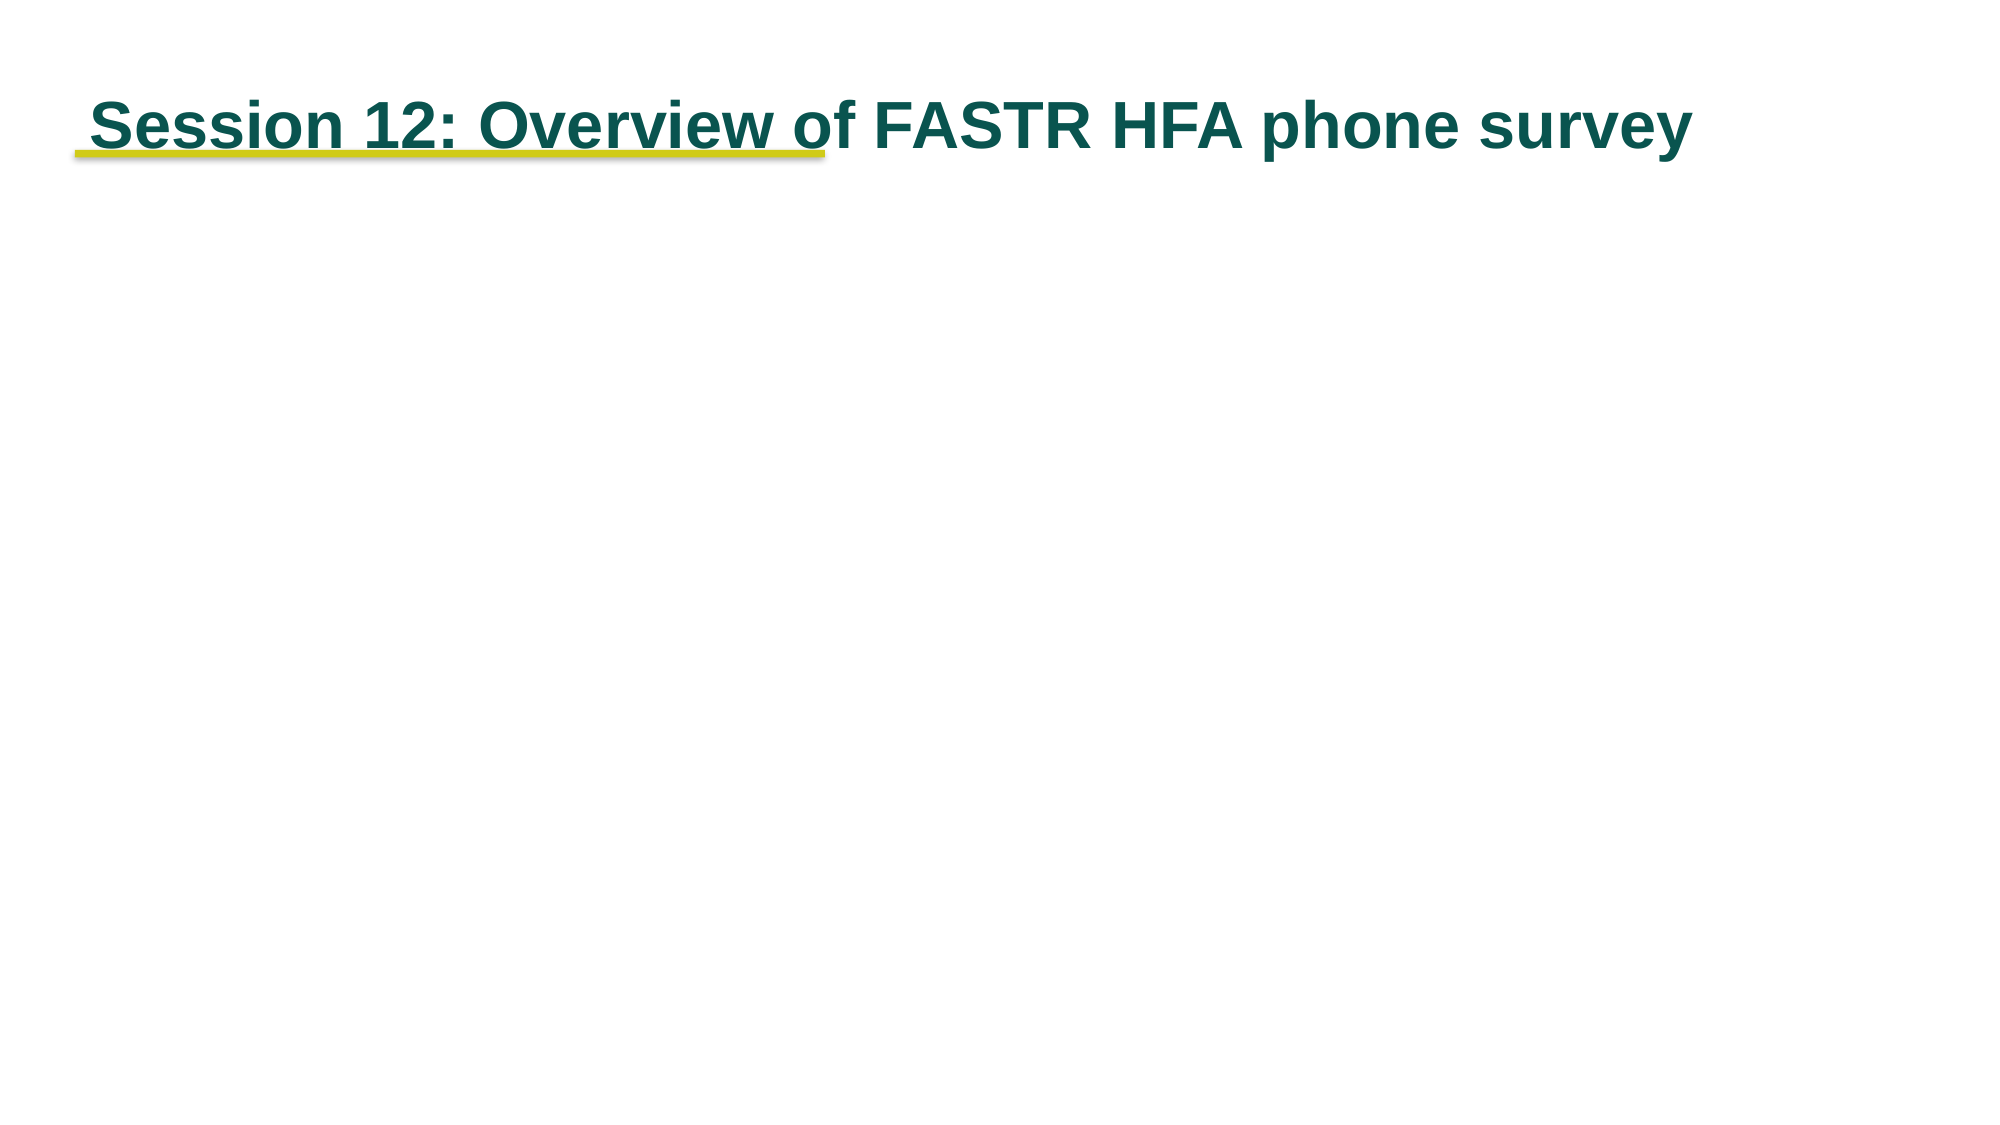

Session 12: Overview of FASTR HFA phone survey